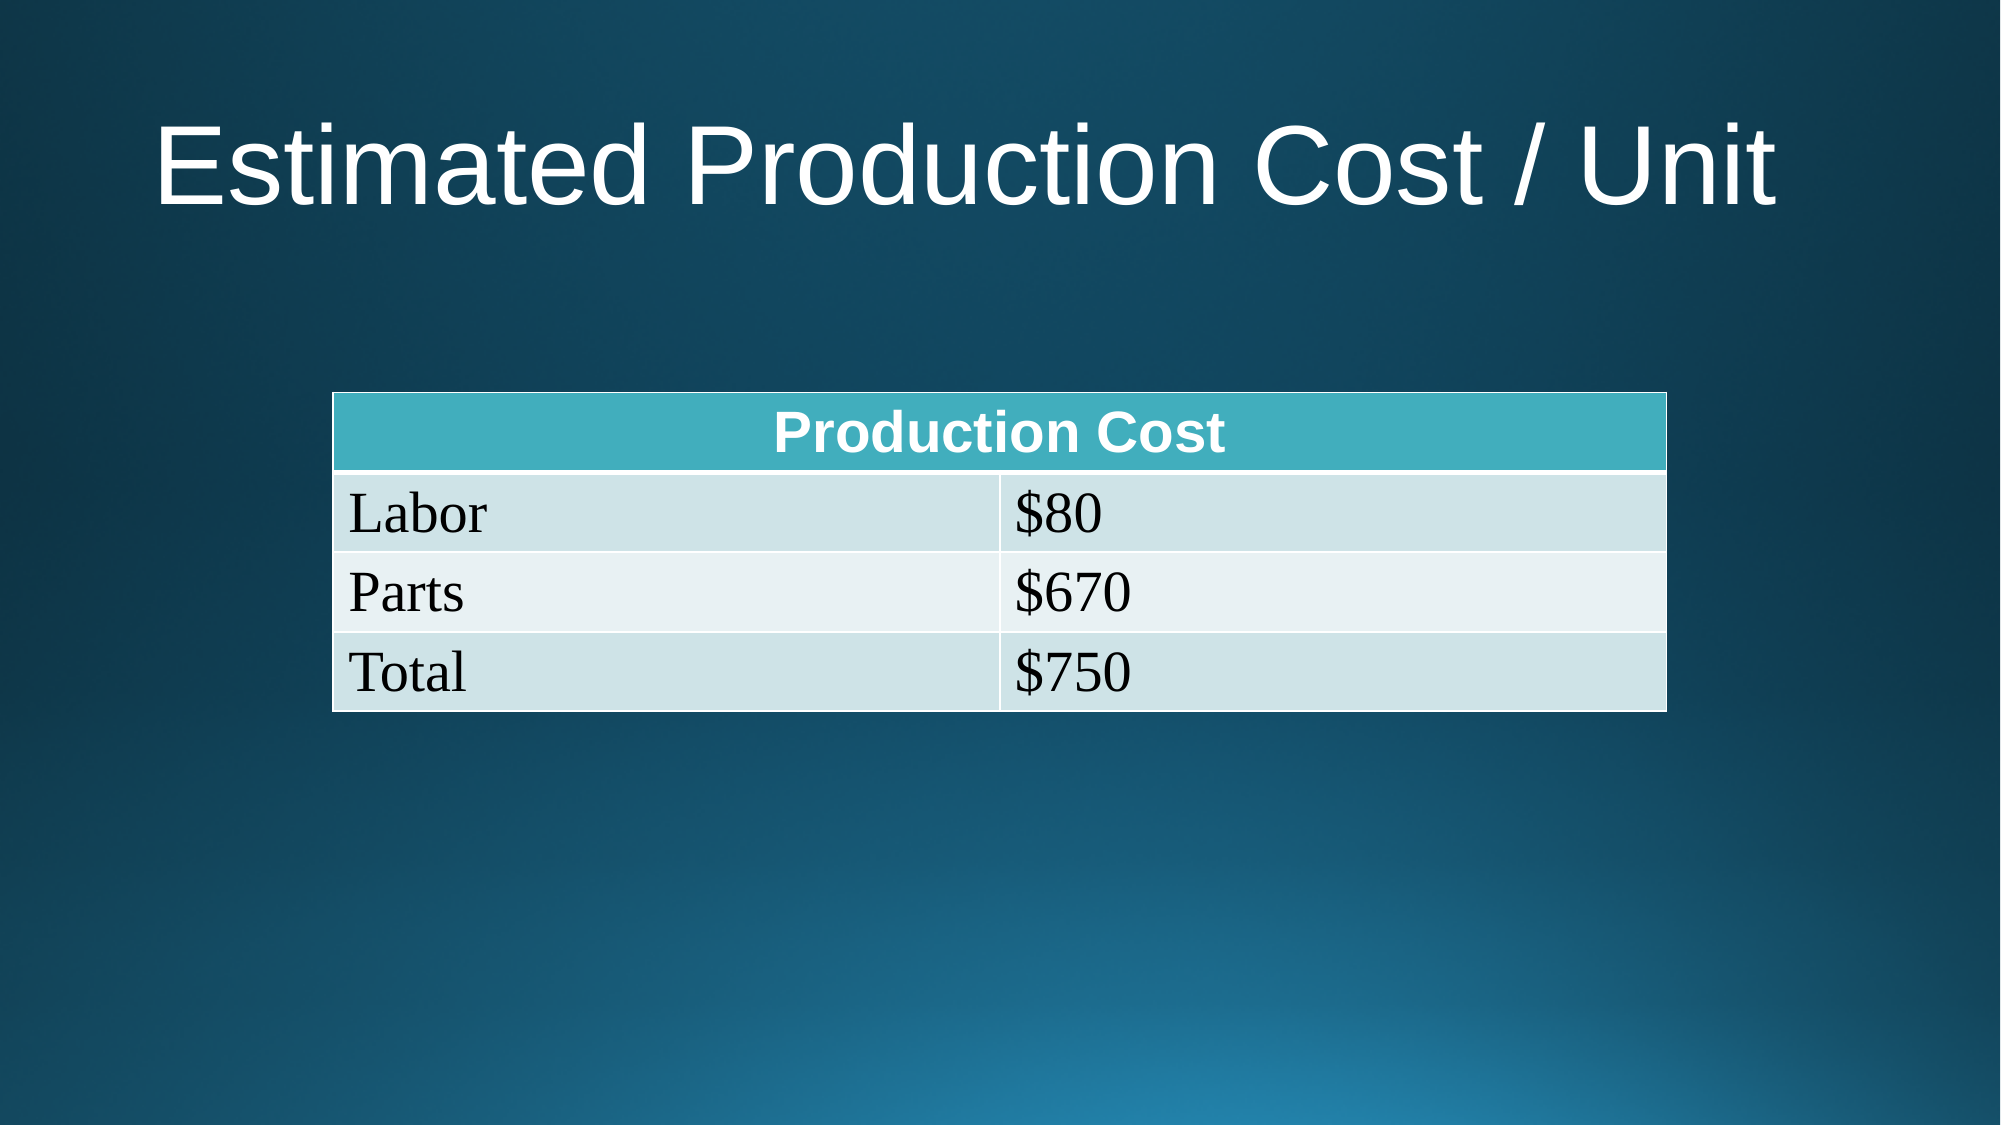

# Estimated Production Cost / Unit
| Production Cost |  |
| --- | --- |
| Labor | $80 |
| Parts | $670 |
| Total | $750 |